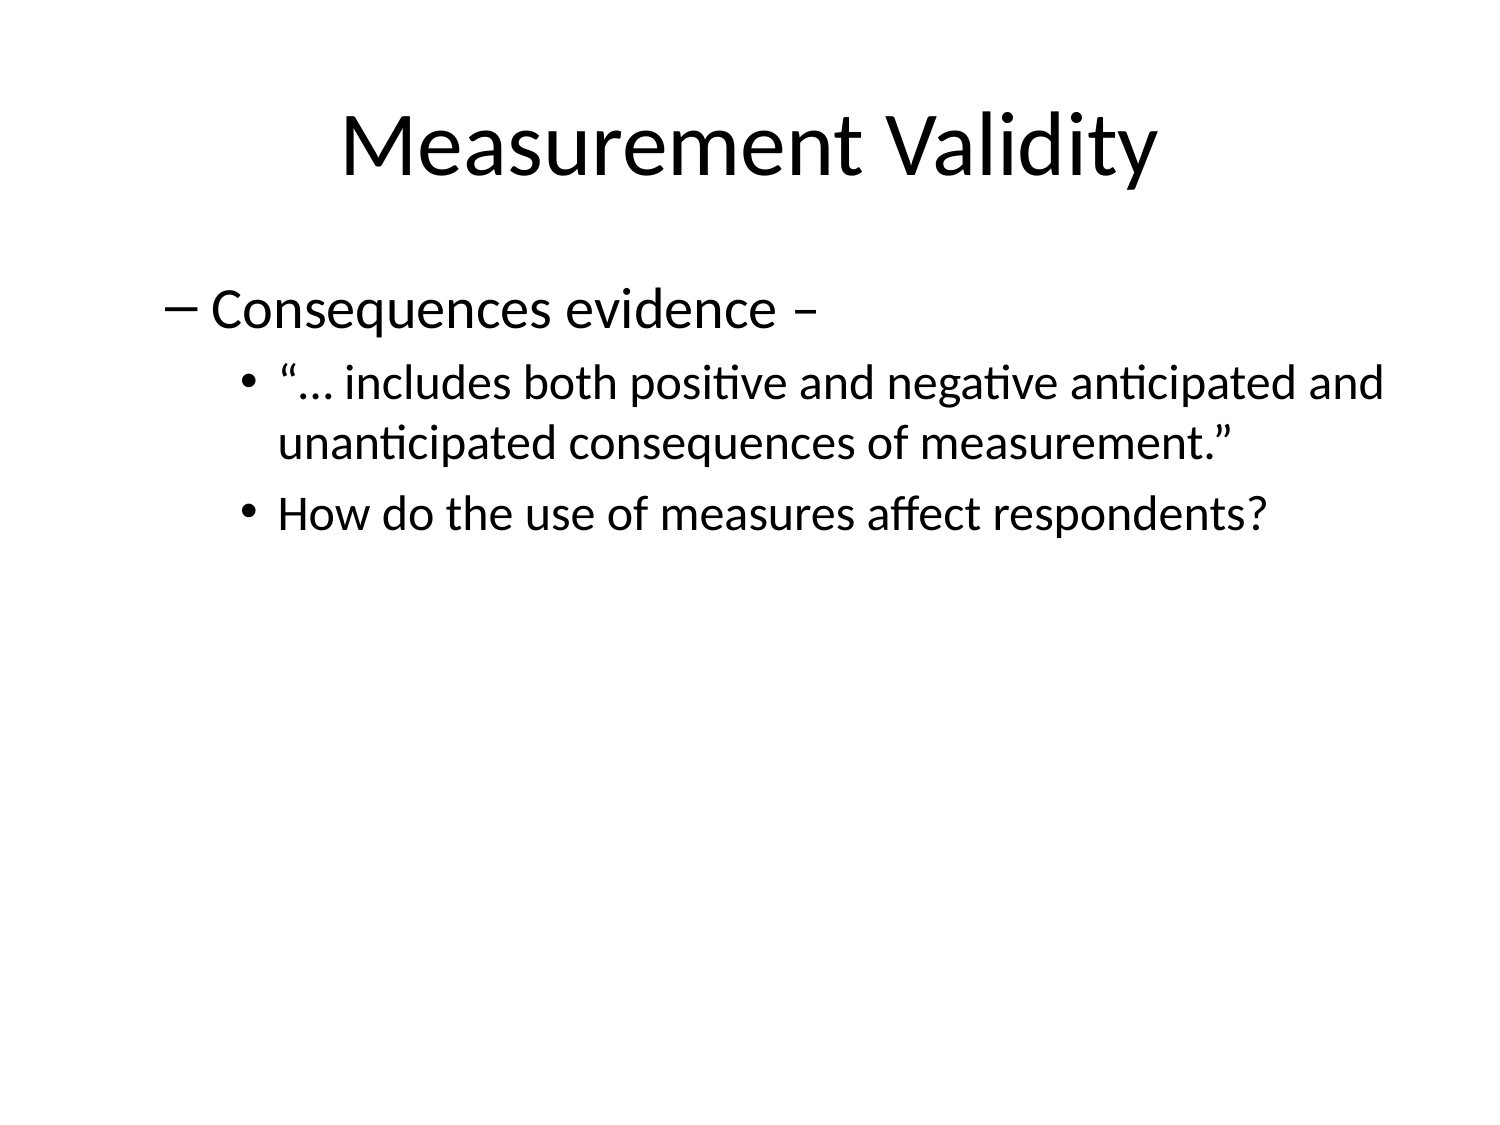

# Measurement Validity
Consequences evidence –
“… includes both positive and negative anticipated and unanticipated consequences of measurement.”
How do the use of measures affect respondents?